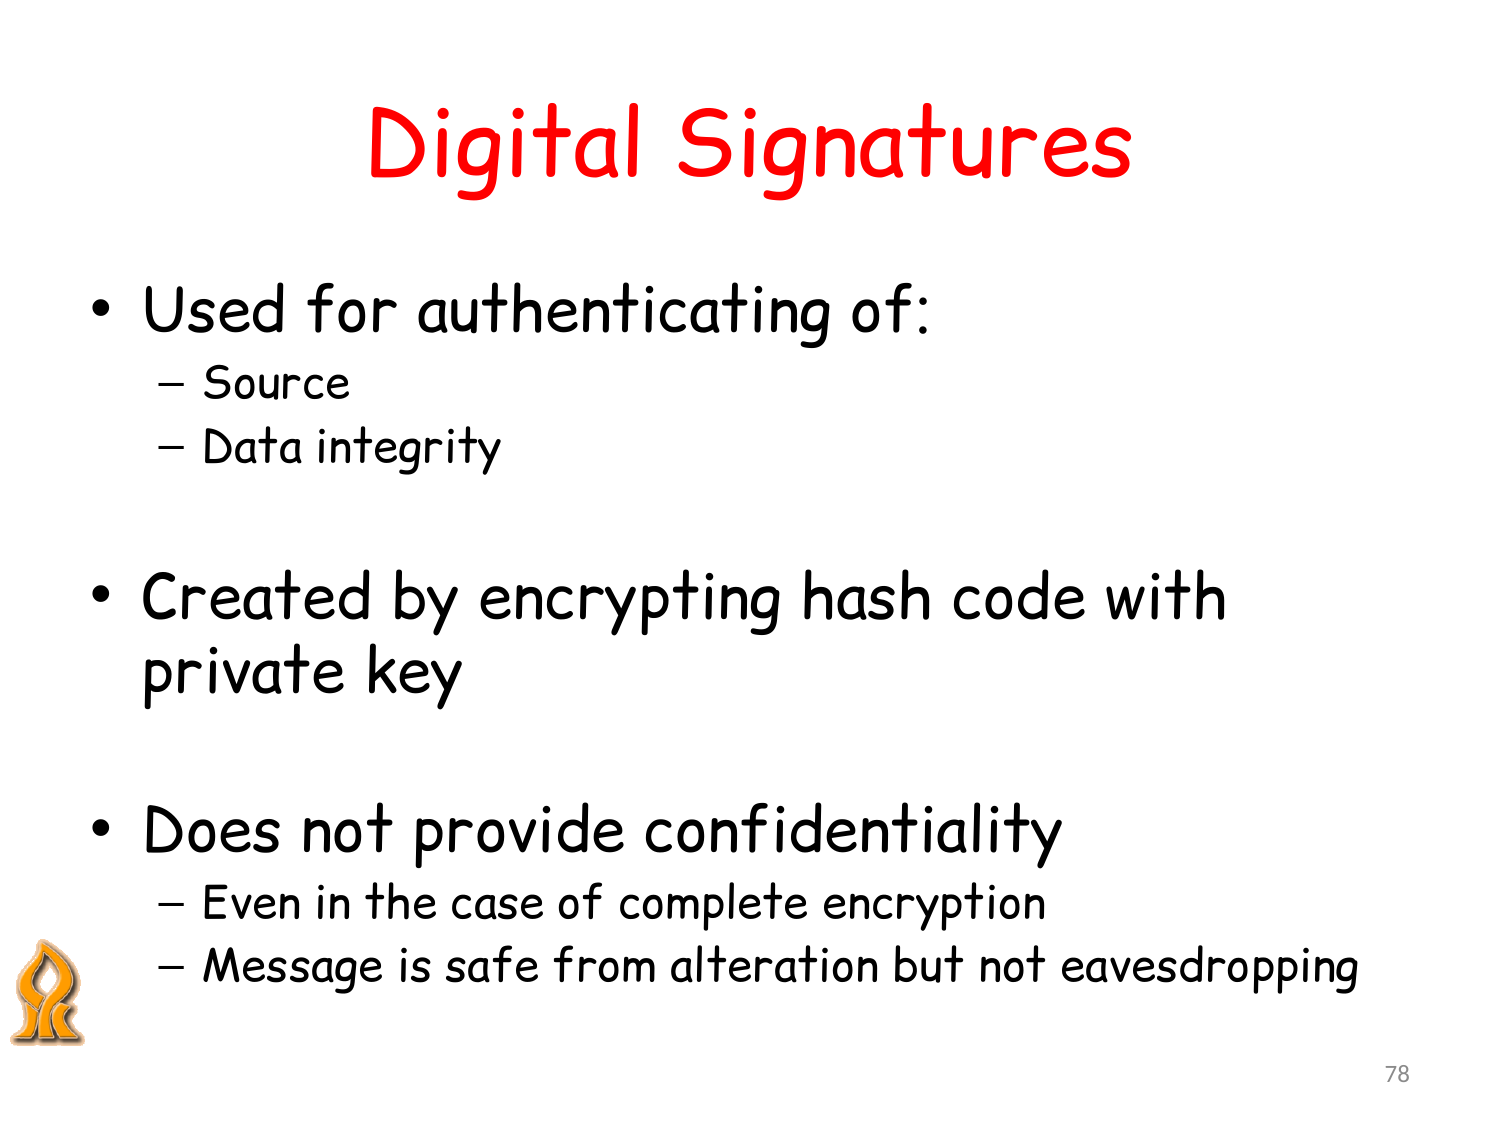

# Digital Signatures
Used for authenticating of:
Source
Data integrity

Created by encrypting hash code with private key

Does not provide confidentiality
Even in the case of complete encryption
Message is safe from alteration but not eavesdropping
78